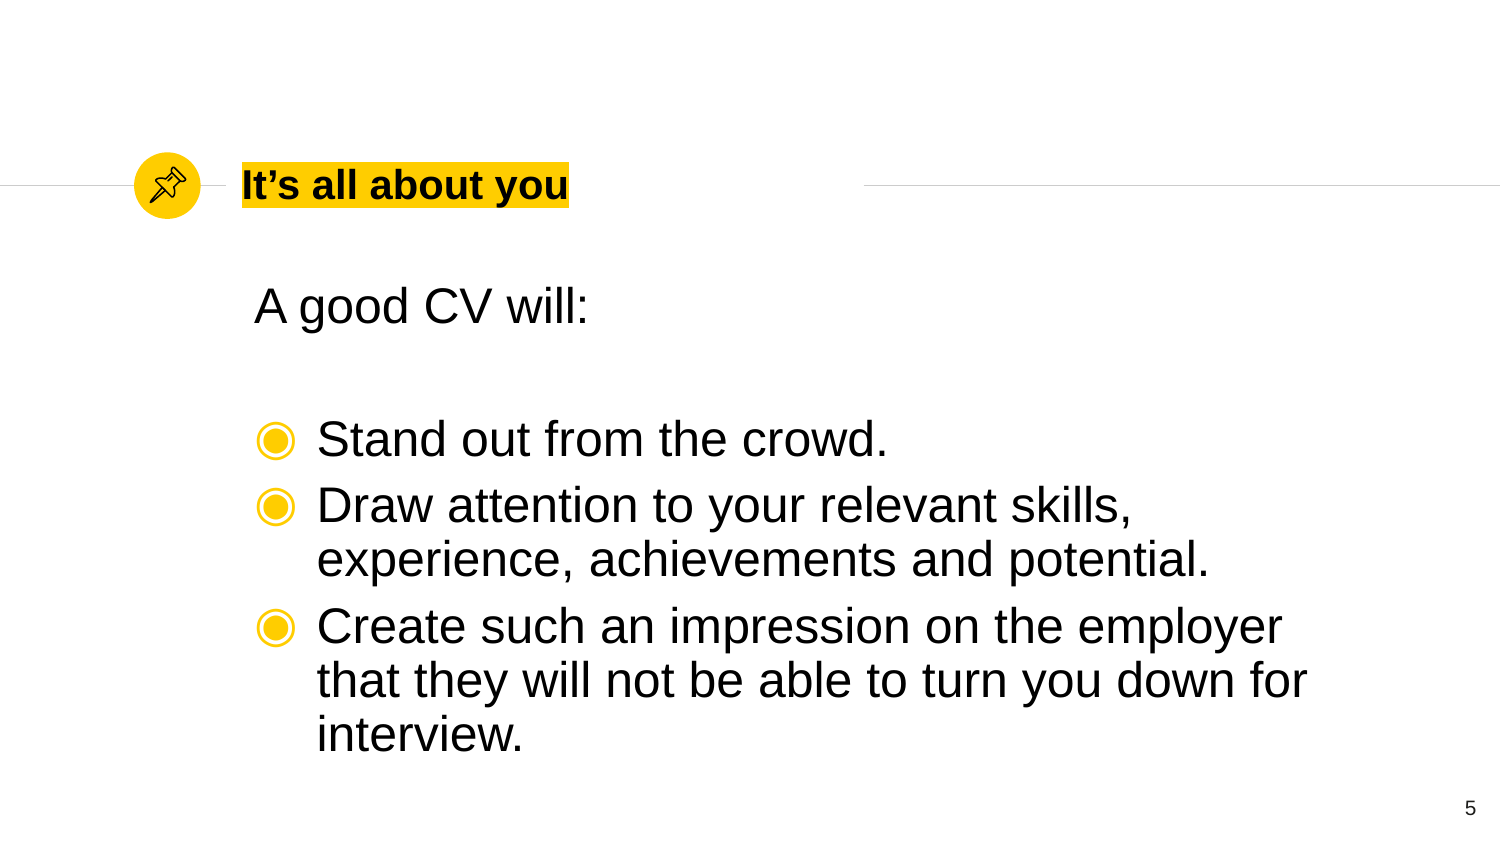

# It’s all about you

A good CV will:

Stand out from the crowd.
Draw attention to your relevant skills, experience, achievements and potential.
Create such an impression on the employer that they will not be able to turn you down for interview.
5